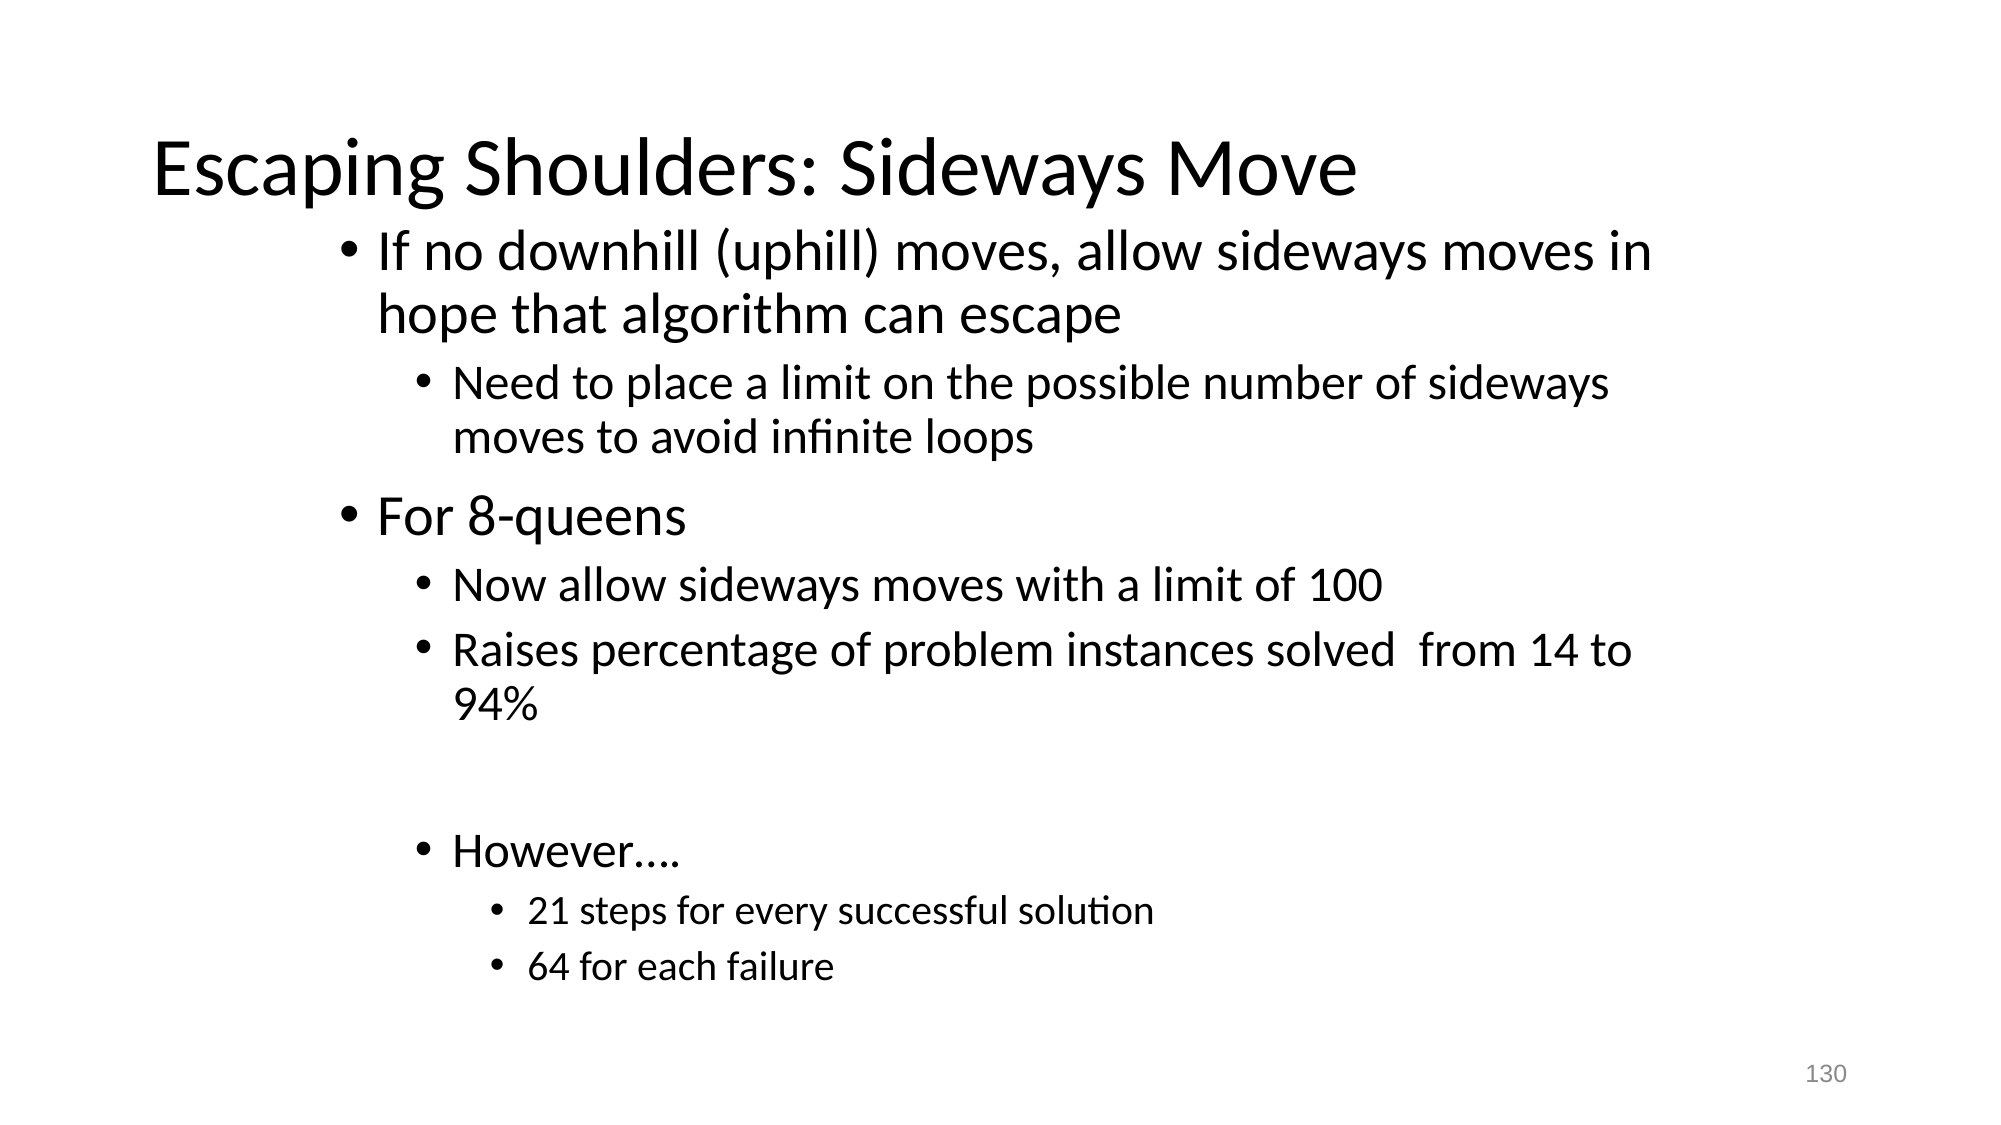

# Escaping Shoulders: Sideways Move
If no downhill (uphill) moves, allow sideways moves in hope that algorithm can escape
Need to place a limit on the possible number of sideways moves to avoid infinite loops
For 8-queens
Now allow sideways moves with a limit of 100
Raises percentage of problem instances solved  from 14 to 94%

However….
21 steps for every successful solution
64 for each failure
130